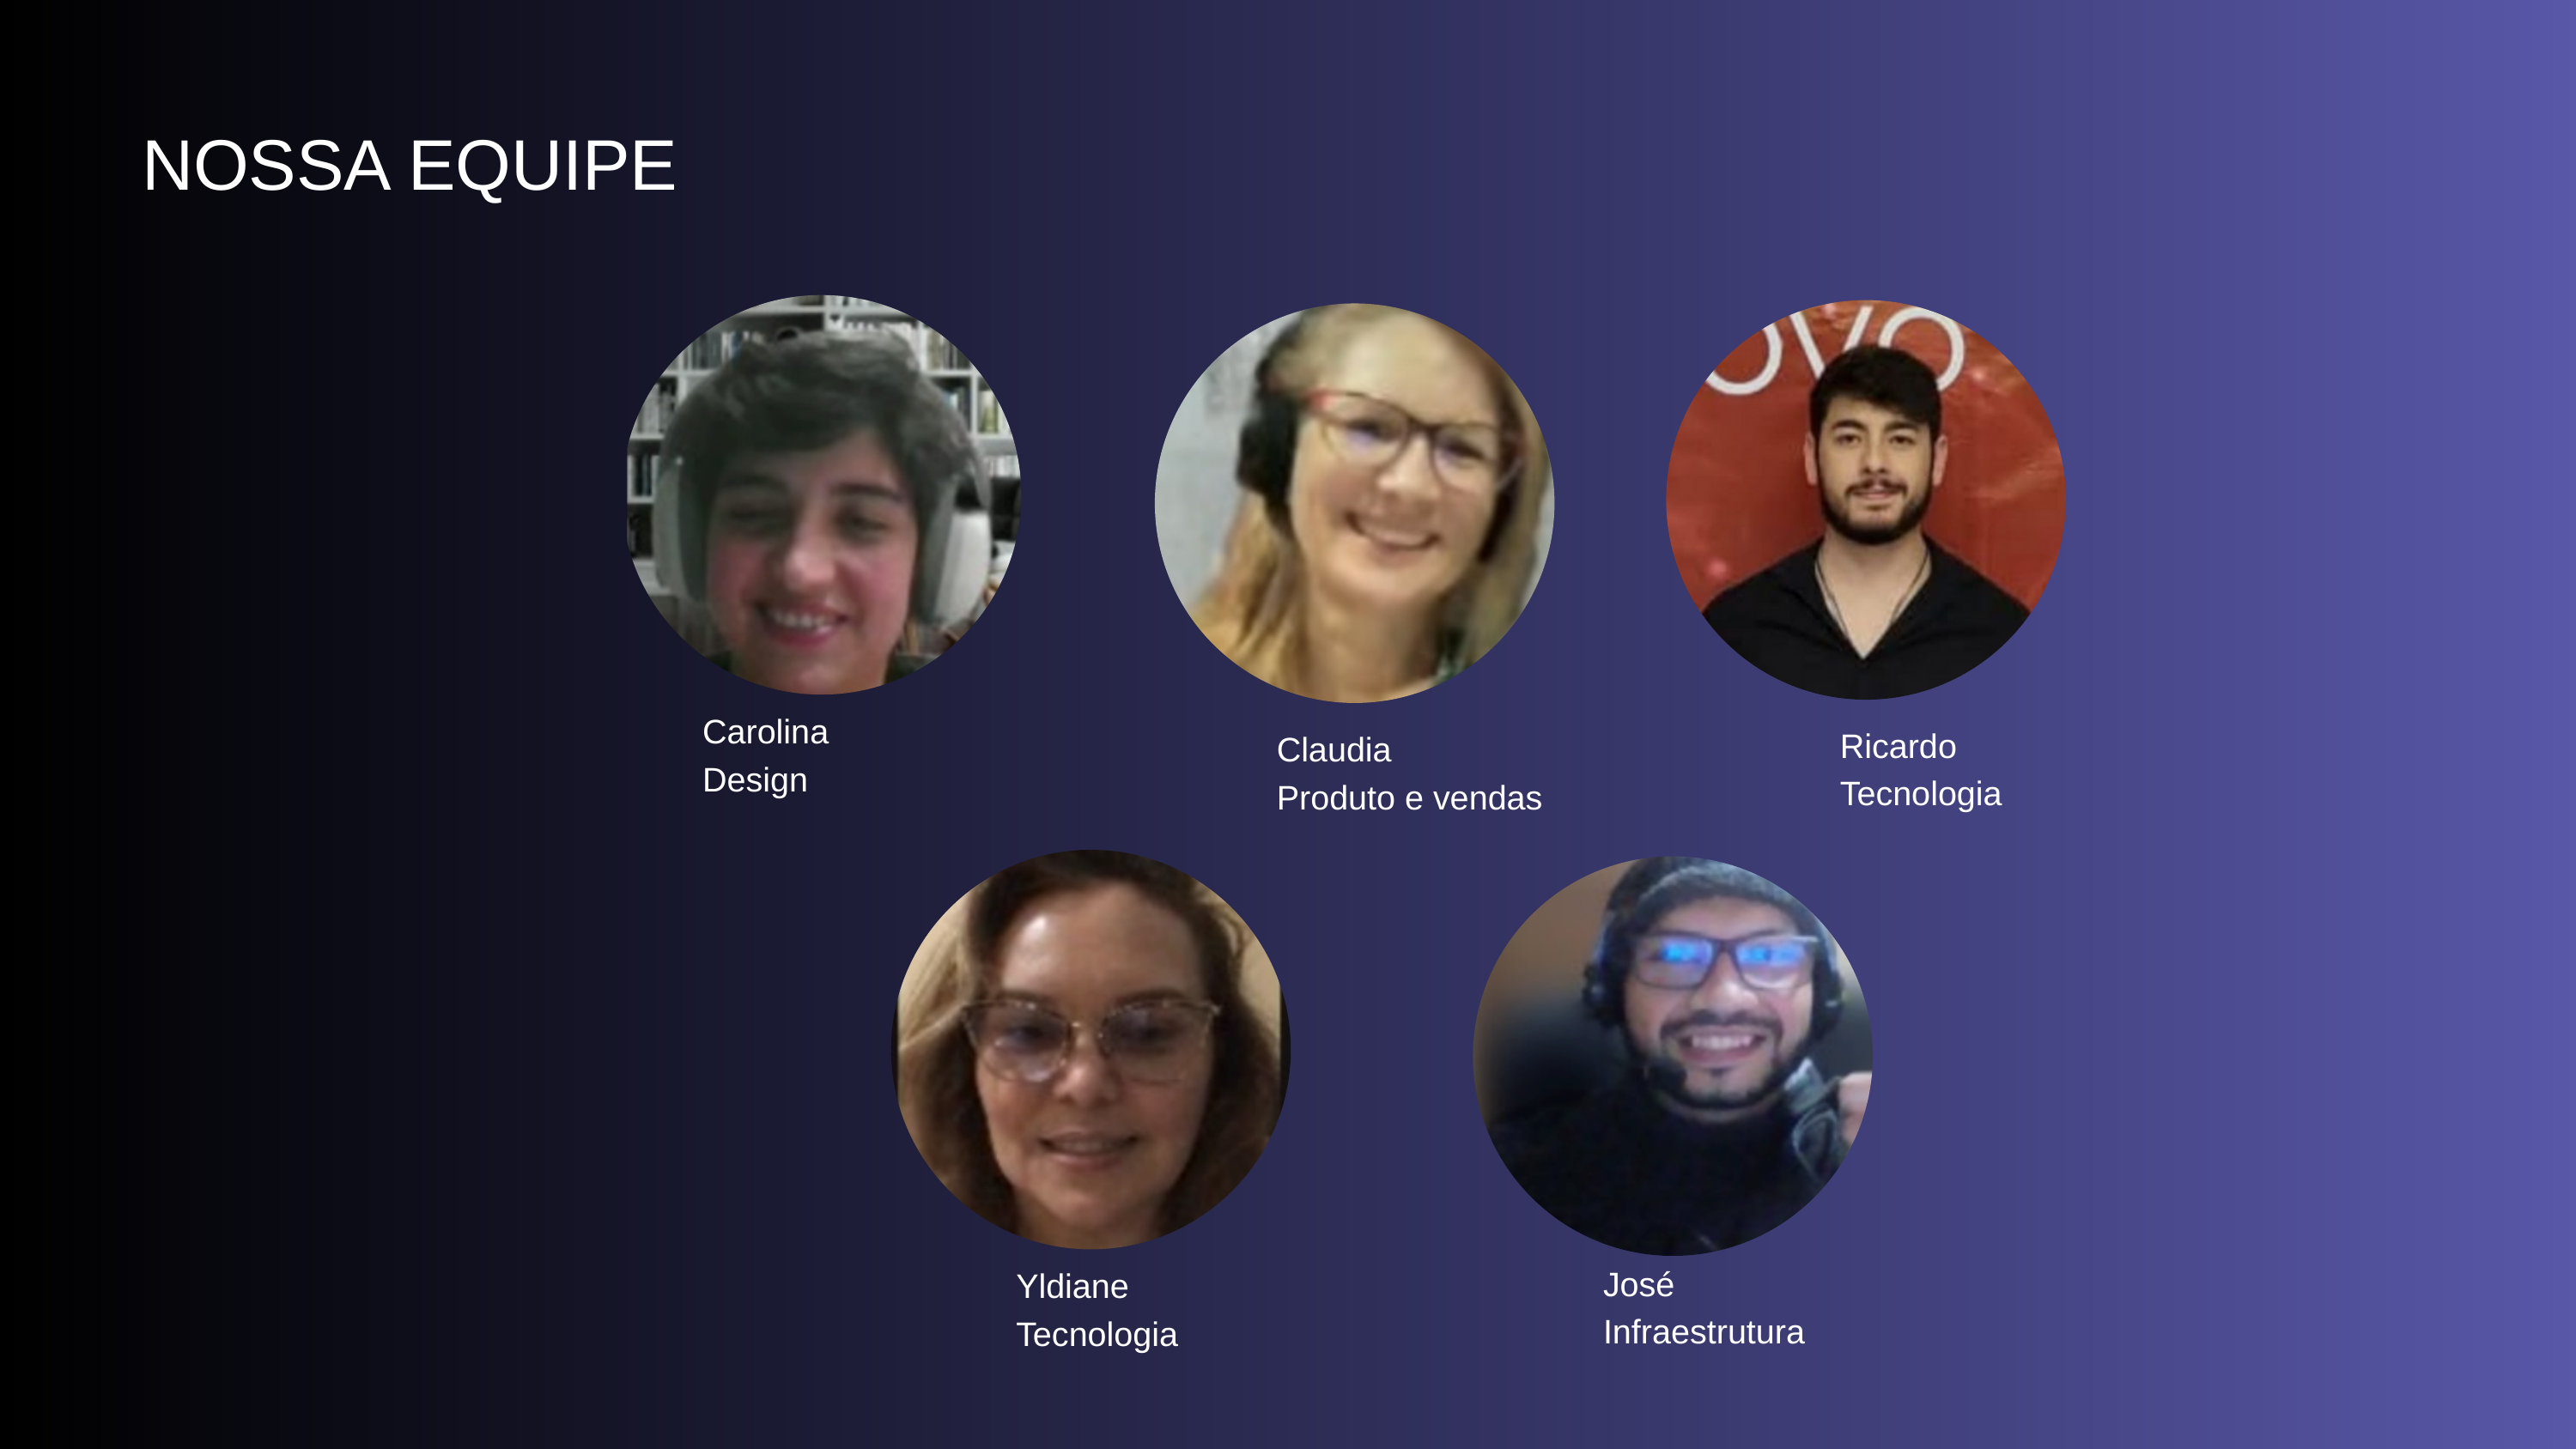

NOSSA EQUIPE

Carolina
Design
Ricardo
Tecnologia
Claudia
Produto e vendas

José
Infraestrutura
Yldiane
Tecnologia